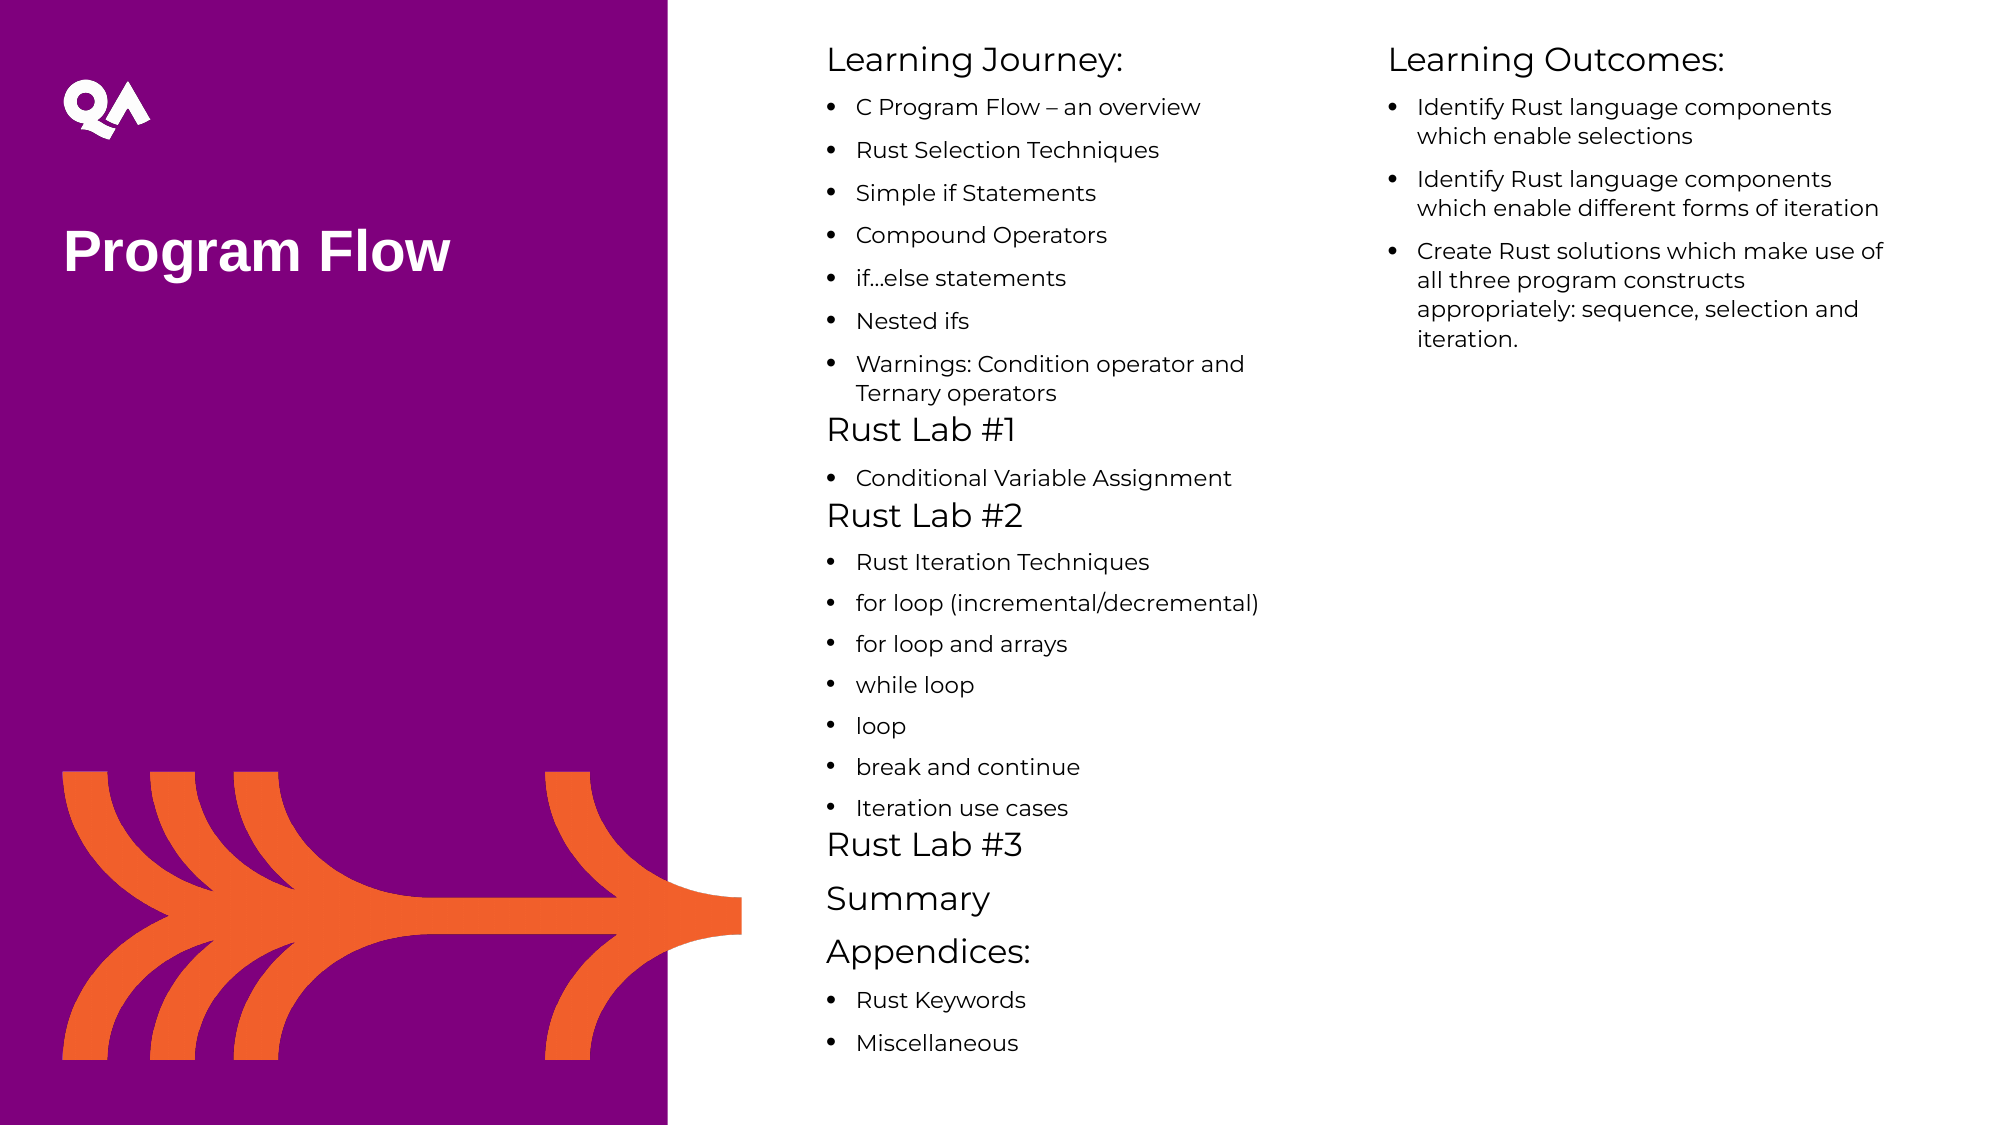

Learning Journey:
C Program Flow – an overview
Rust Selection Techniques
Simple if Statements
Compound Operators
if…else statements
Nested ifs
Warnings: Condition operator and Ternary operators
Rust Lab #1
Conditional Variable Assignment
Rust Lab #2
Rust Iteration Techniques
for loop (incremental/decremental)
for loop and arrays
while loop
loop
break and continue
Iteration use cases
Rust Lab #3
Summary
Appendices:
Rust Keywords
Miscellaneous
Learning Outcomes:
Identify Rust language components which enable selections
Identify Rust language components which enable different forms of iteration
Create Rust solutions which make use of all three program constructs appropriately: sequence, selection and iteration.

Program Flow